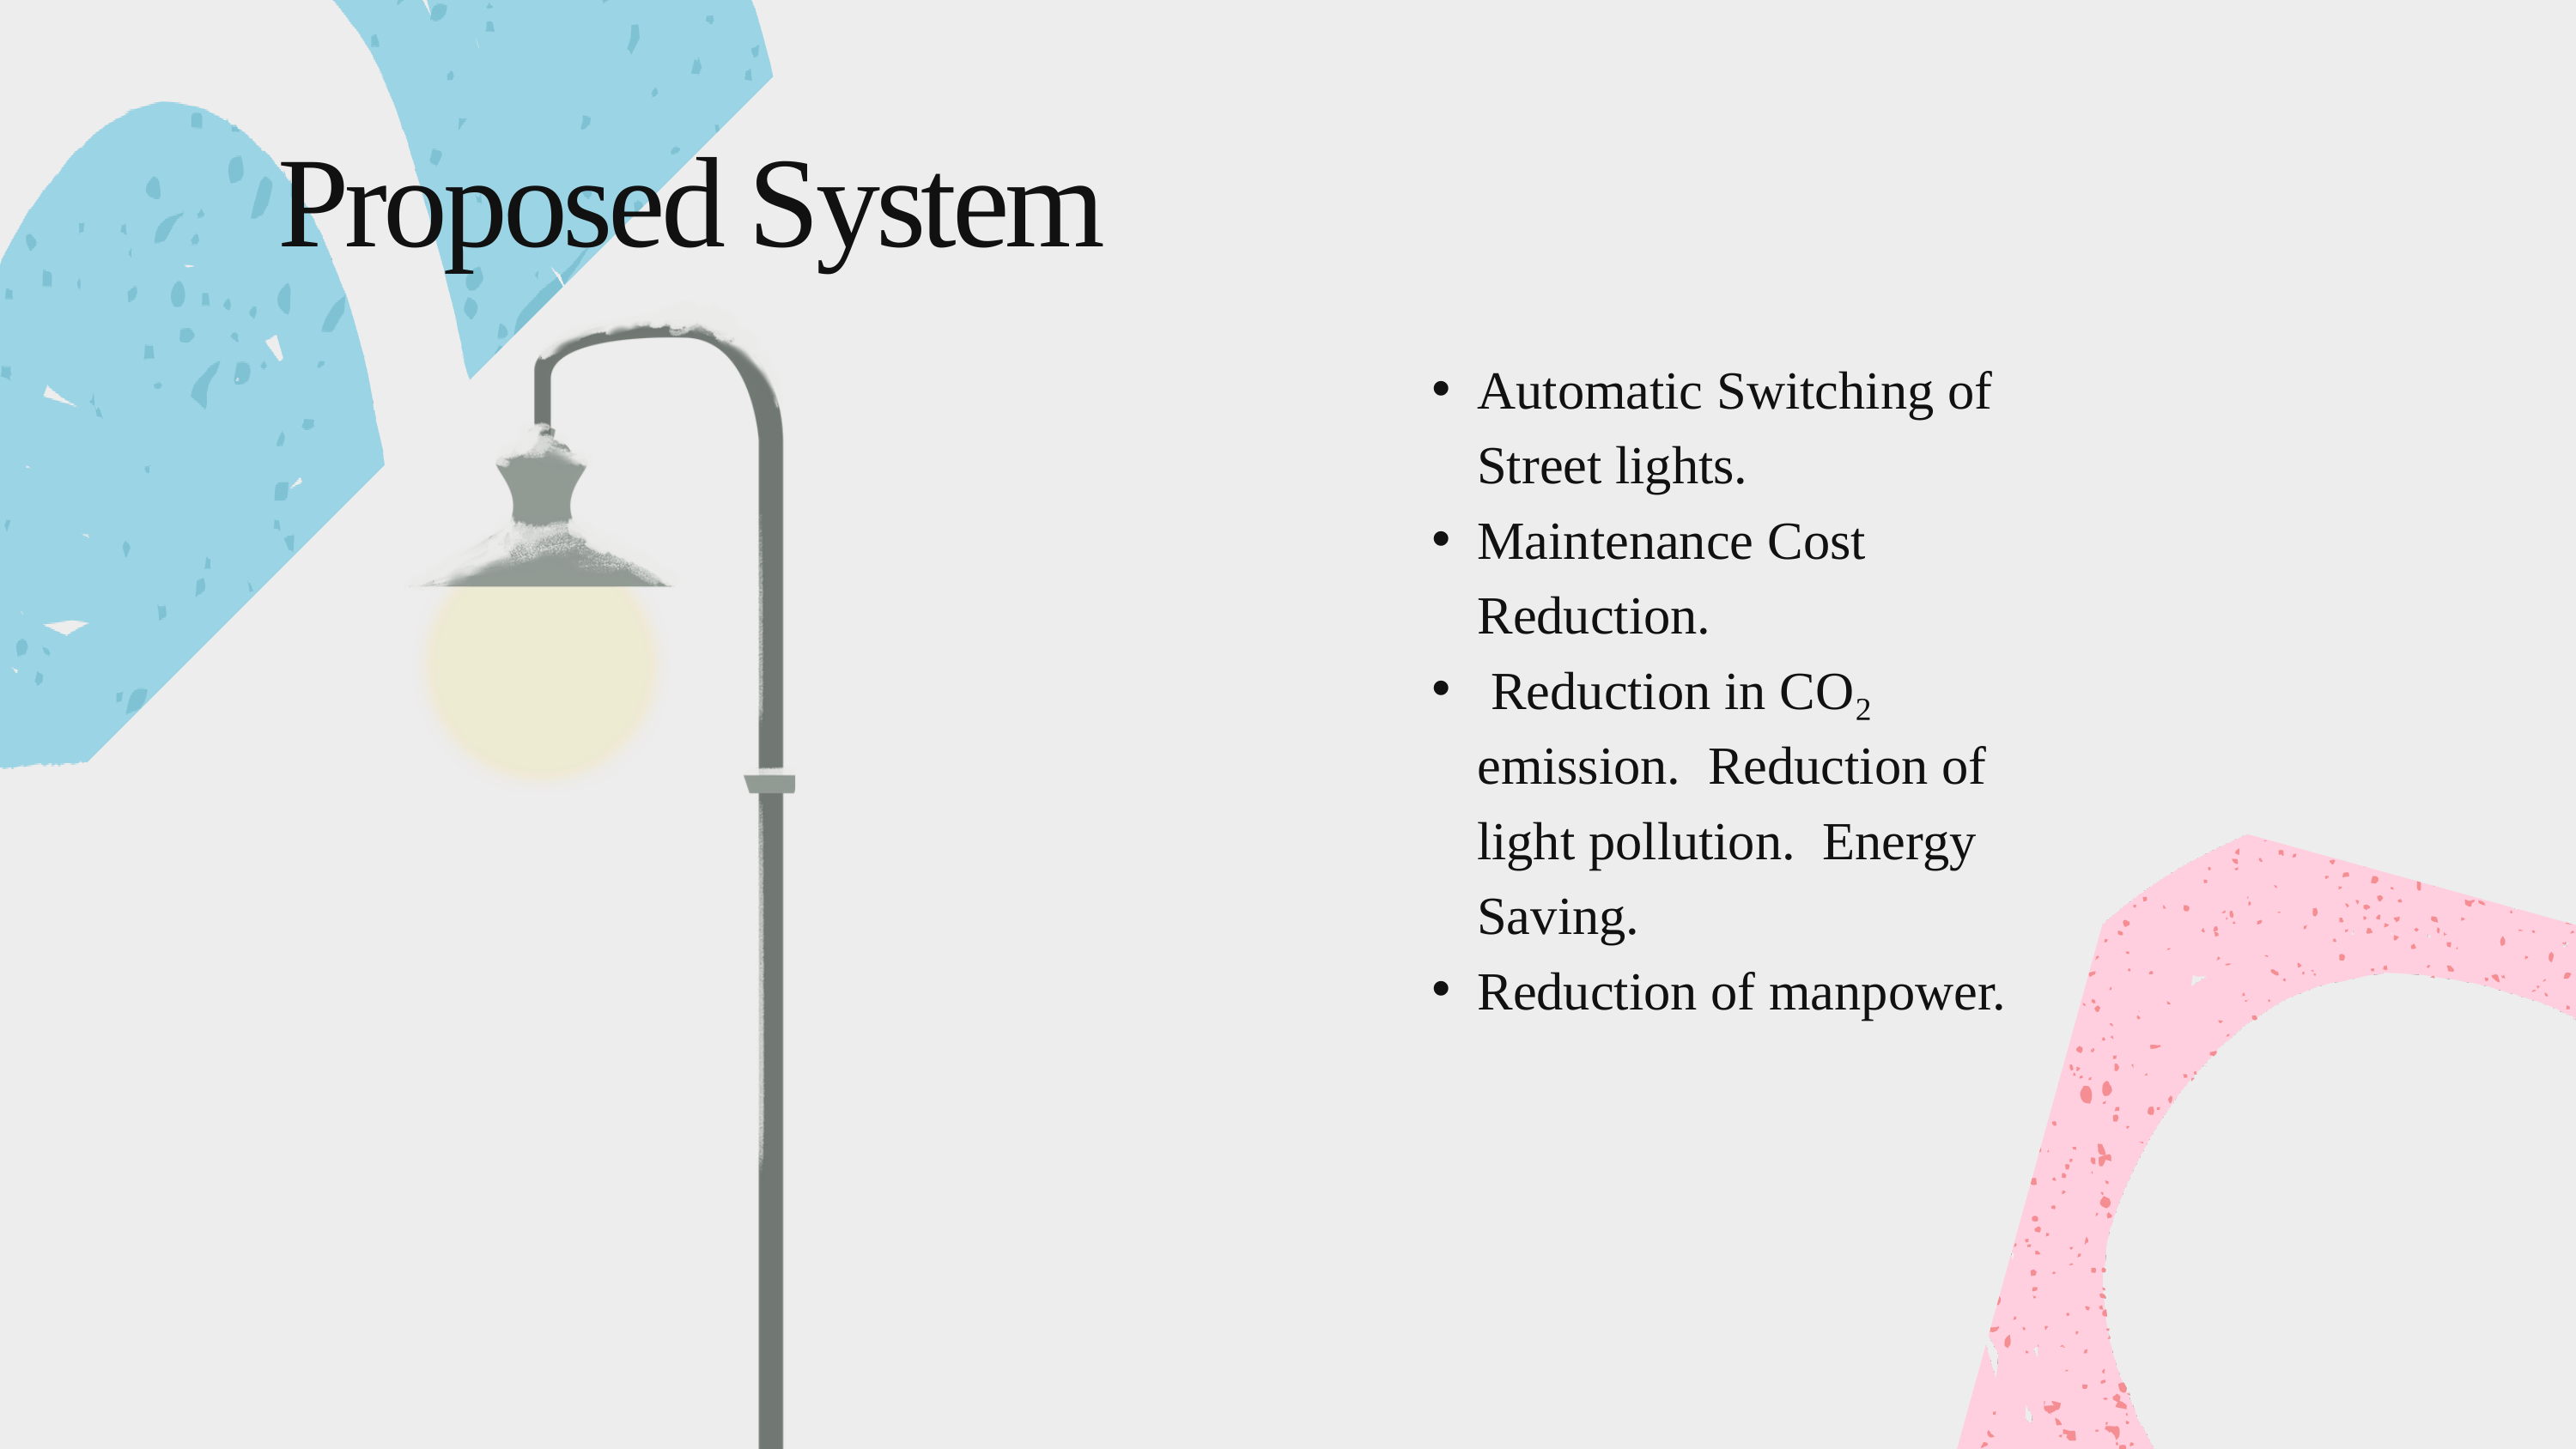

Proposed System

Automatic Switching of Street lights.
Maintenance Cost Reduction.
 Reduction in CO₂ emission.  Reduction of light pollution.  Energy Saving.
Reduction of manpower.